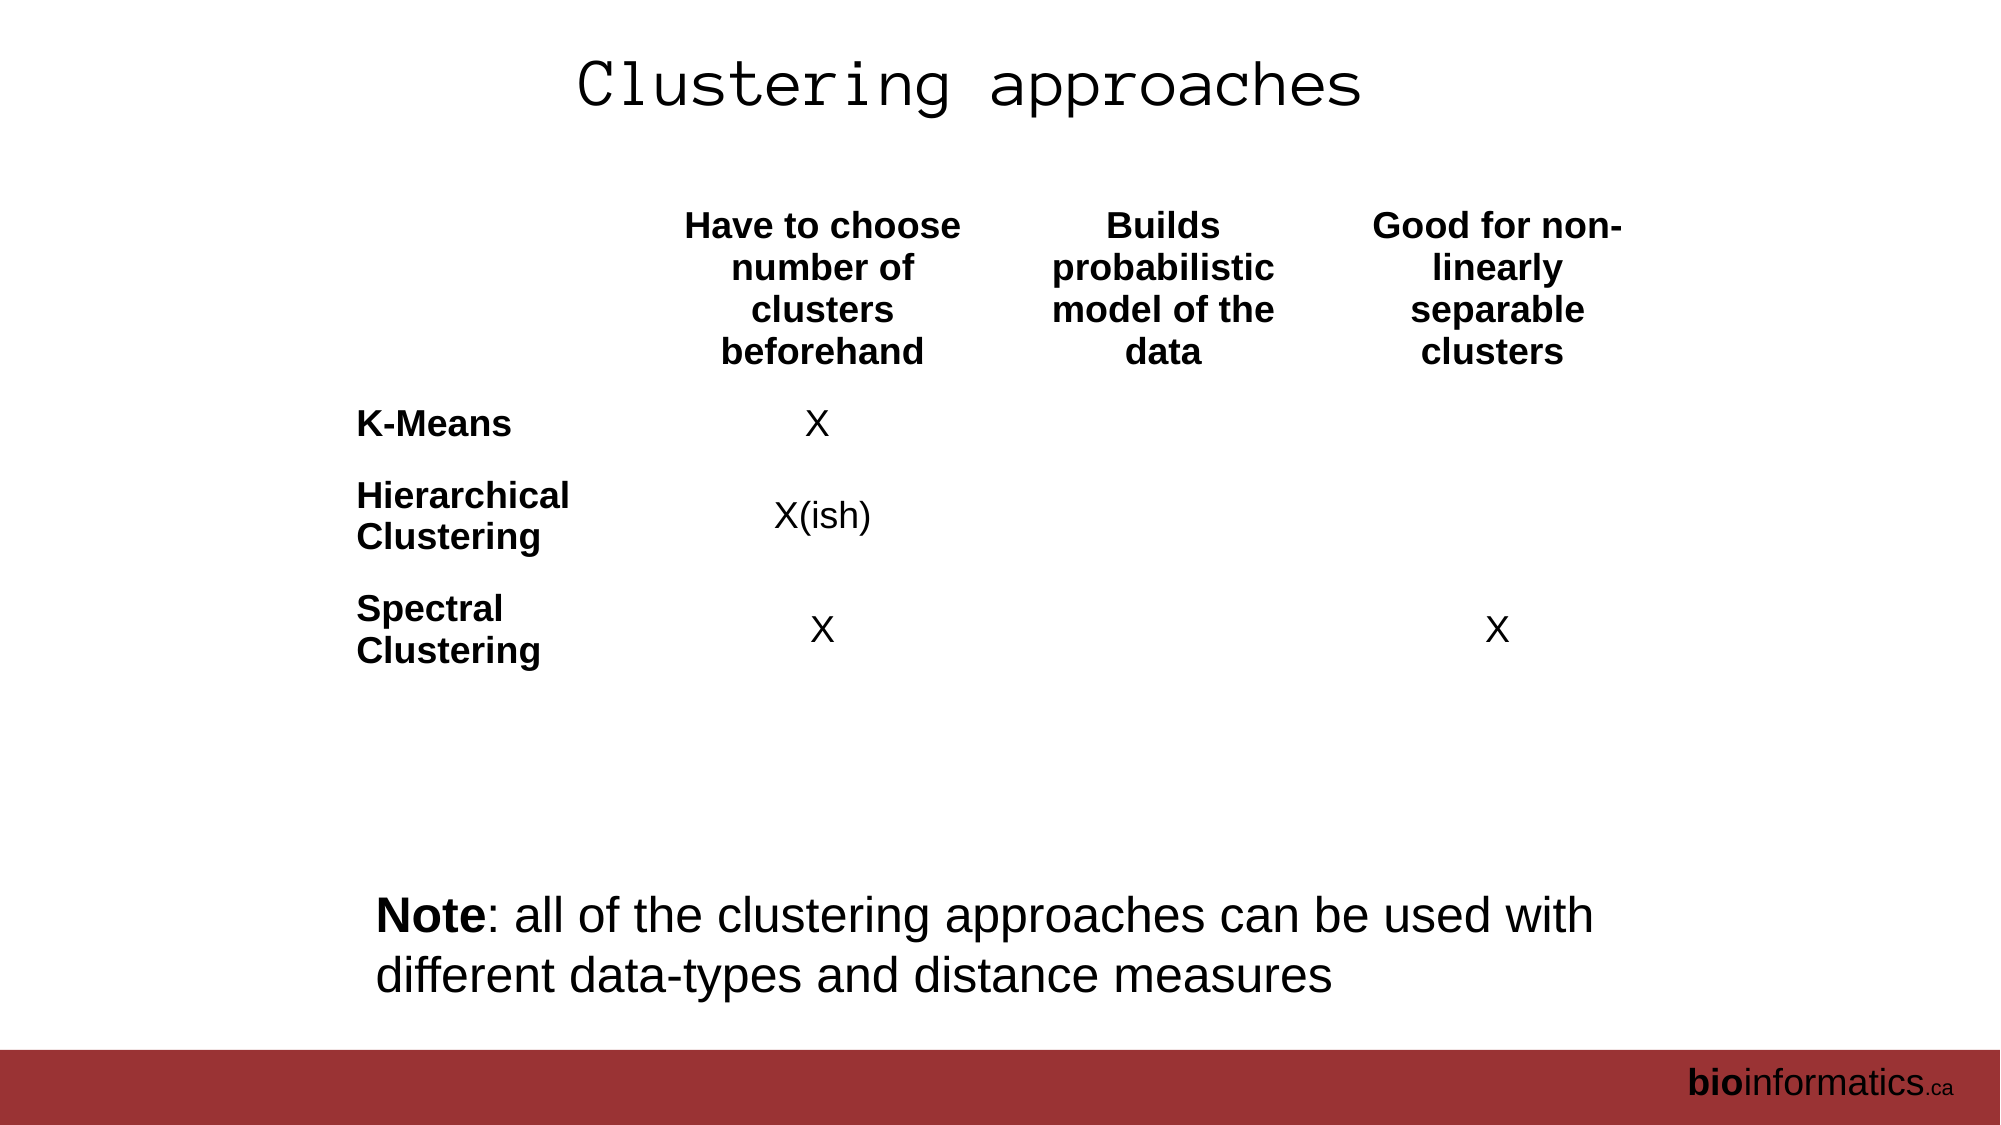

# Clustering approaches
|  | Have to choose number of clusters beforehand | Builds probabilistic model of the data | Good for non-linearly separable clusters |
| --- | --- | --- | --- |
| K-Means | X |  |  |
| Hierarchical Clustering | X(ish) |  |  |
| Spectral Clustering | X |  | X |
Note: all of the clustering approaches can be used with different data-types and distance measures